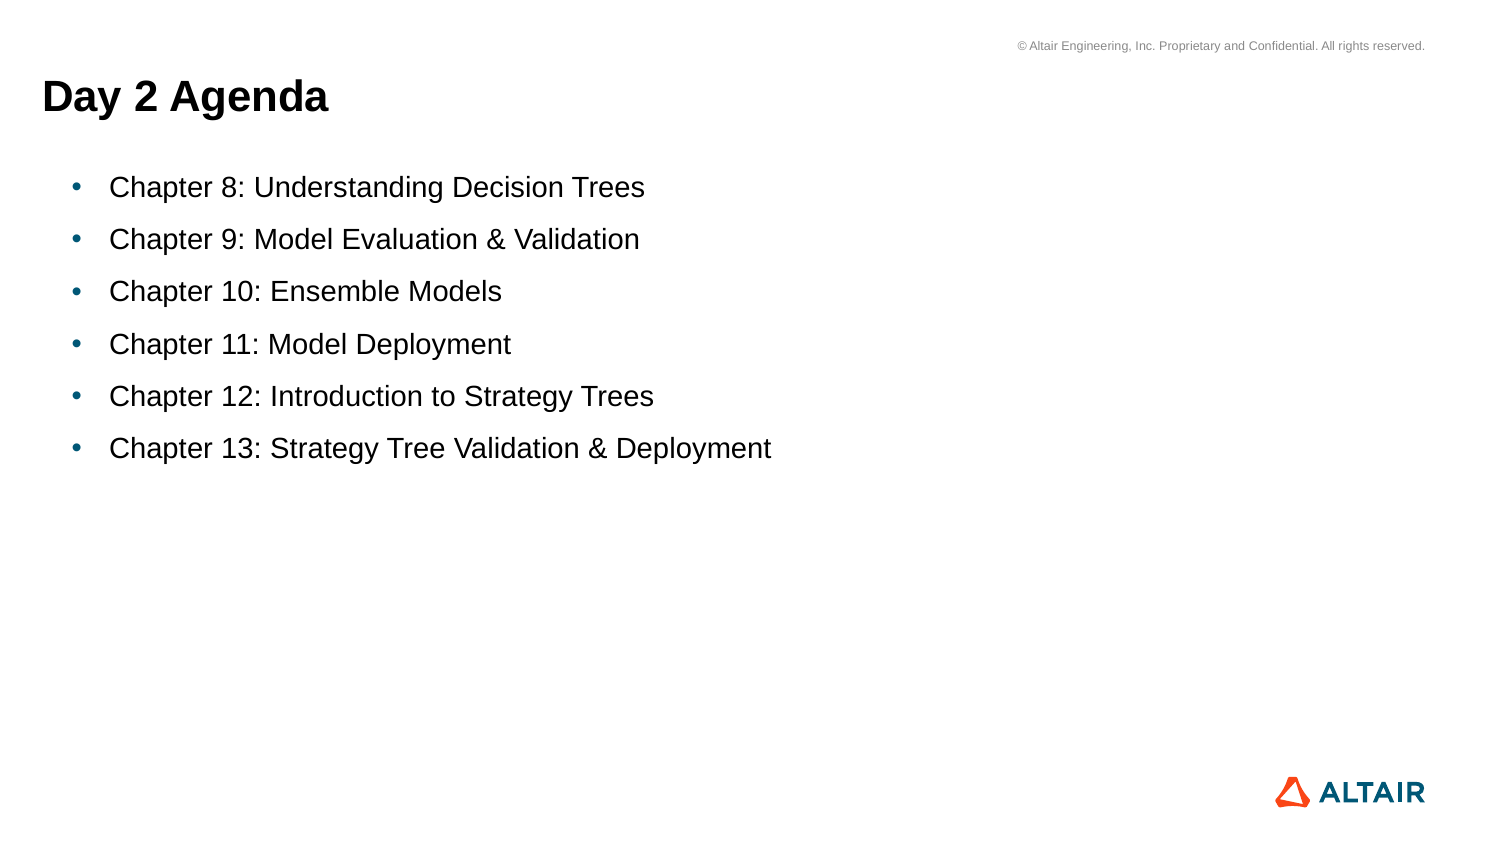

Day 2 Agenda

Chapter 8: Understanding Decision Trees
Chapter 9: Model Evaluation & Validation
Chapter 10: Ensemble Models
Chapter 11: Model Deployment
Chapter 12: Introduction to Strategy Trees
Chapter 13: Strategy Tree Validation & Deployment